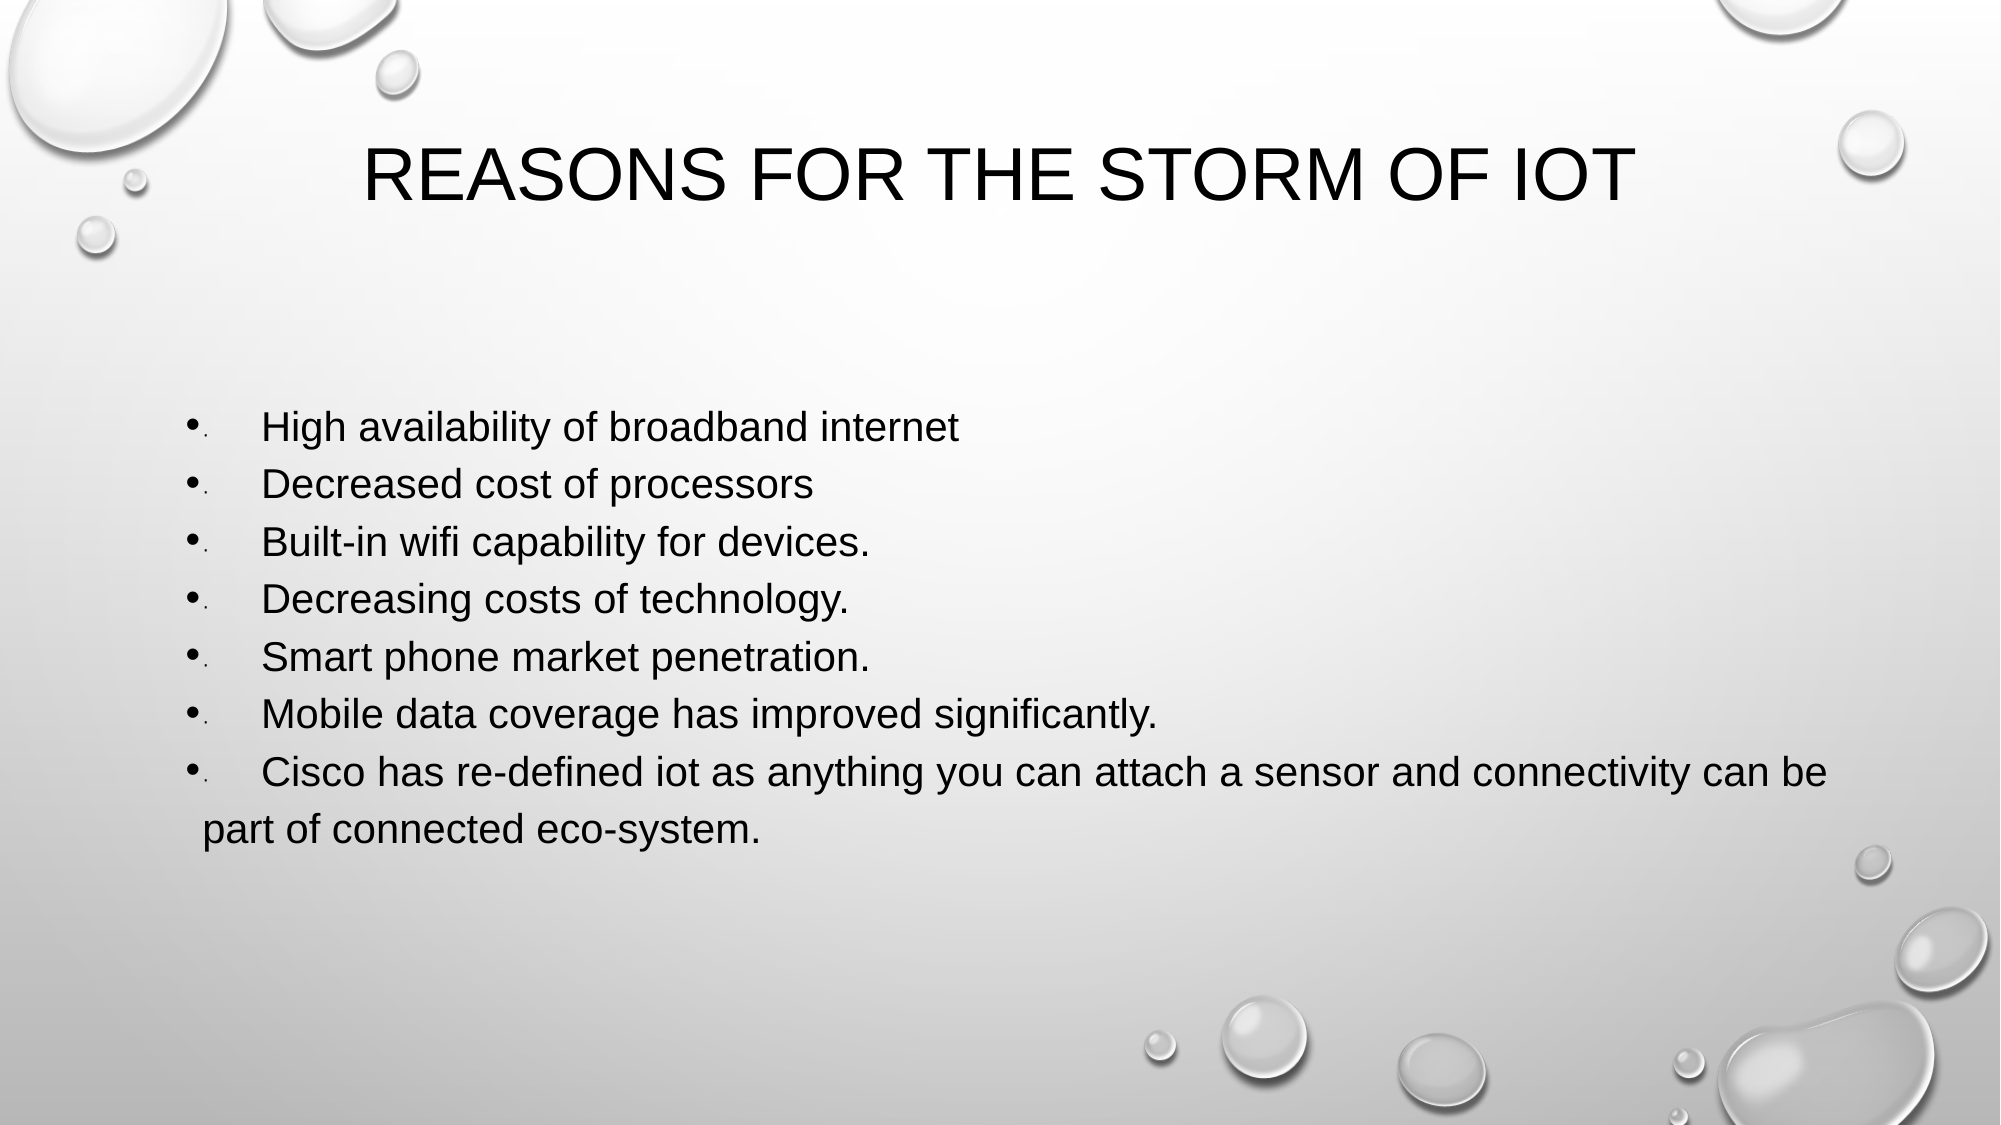

# REASONS FOR THE STORM OF IOT
·         High availability of broadband internet
·         Decreased cost of processors
·         Built-in wifi capability for devices.
·         Decreasing costs of technology.
·         Smart phone market penetration.
·         Mobile data coverage has improved significantly.
·         Cisco has re-defined iot as anything you can attach a sensor and connectivity can be part of connected eco-system.